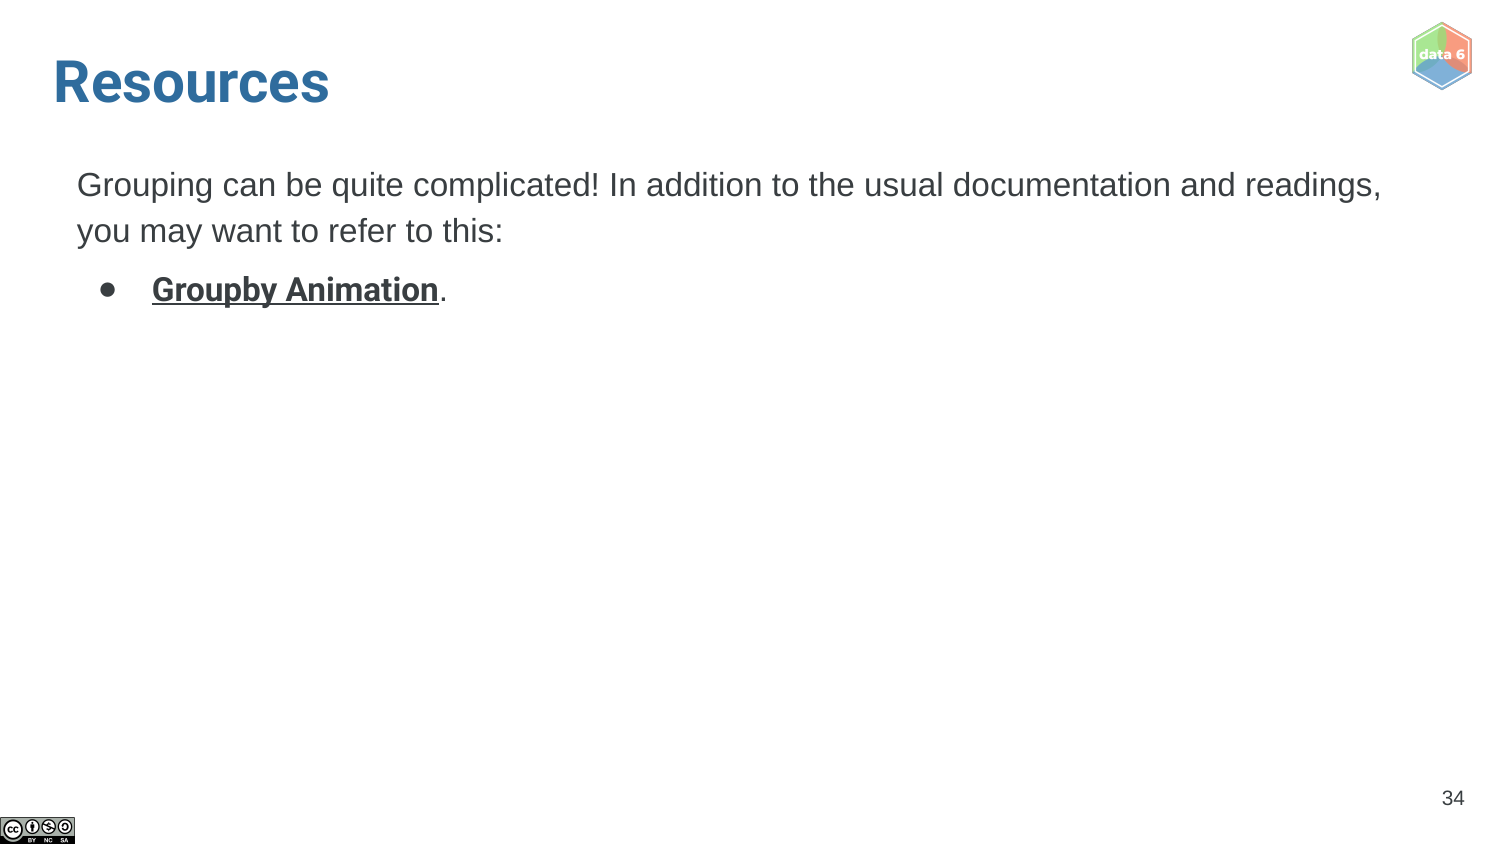

# Resources
Grouping can be quite complicated! In addition to the usual documentation and readings, you may want to refer to this:
Groupby Animation.

34